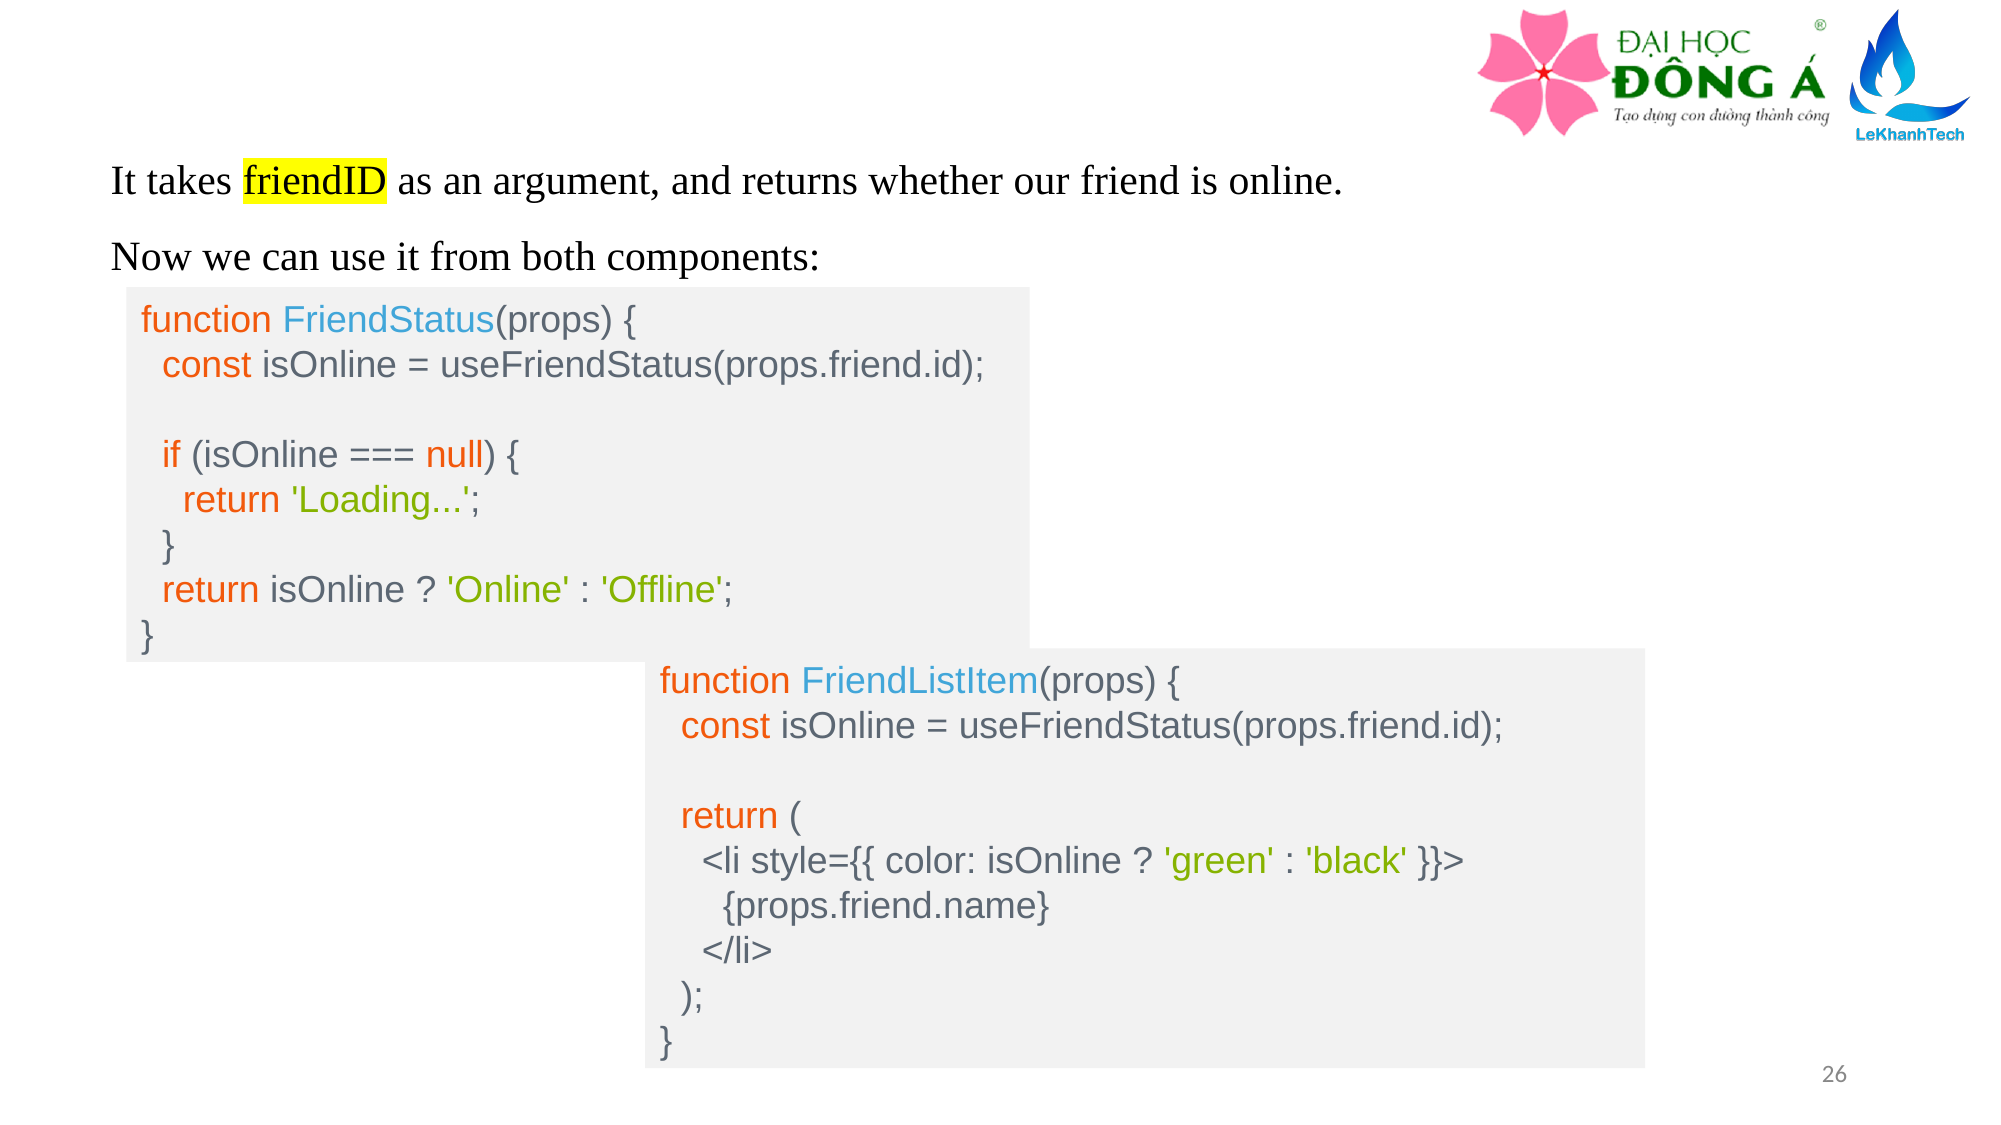

It takes friendID as an argument, and returns whether our friend is online.
Now we can use it from both components:
function FriendStatus(props) {
  const isOnline = useFriendStatus(props.friend.id);
  if (isOnline === null) {
    return 'Loading...';
  }
  return isOnline ? 'Online' : 'Offline';
}
function FriendListItem(props) {
  const isOnline = useFriendStatus(props.friend.id);
  return (
    <li style={{ color: isOnline ? 'green' : 'black' }}>
      {props.friend.name}
    </li>
  );
}
26